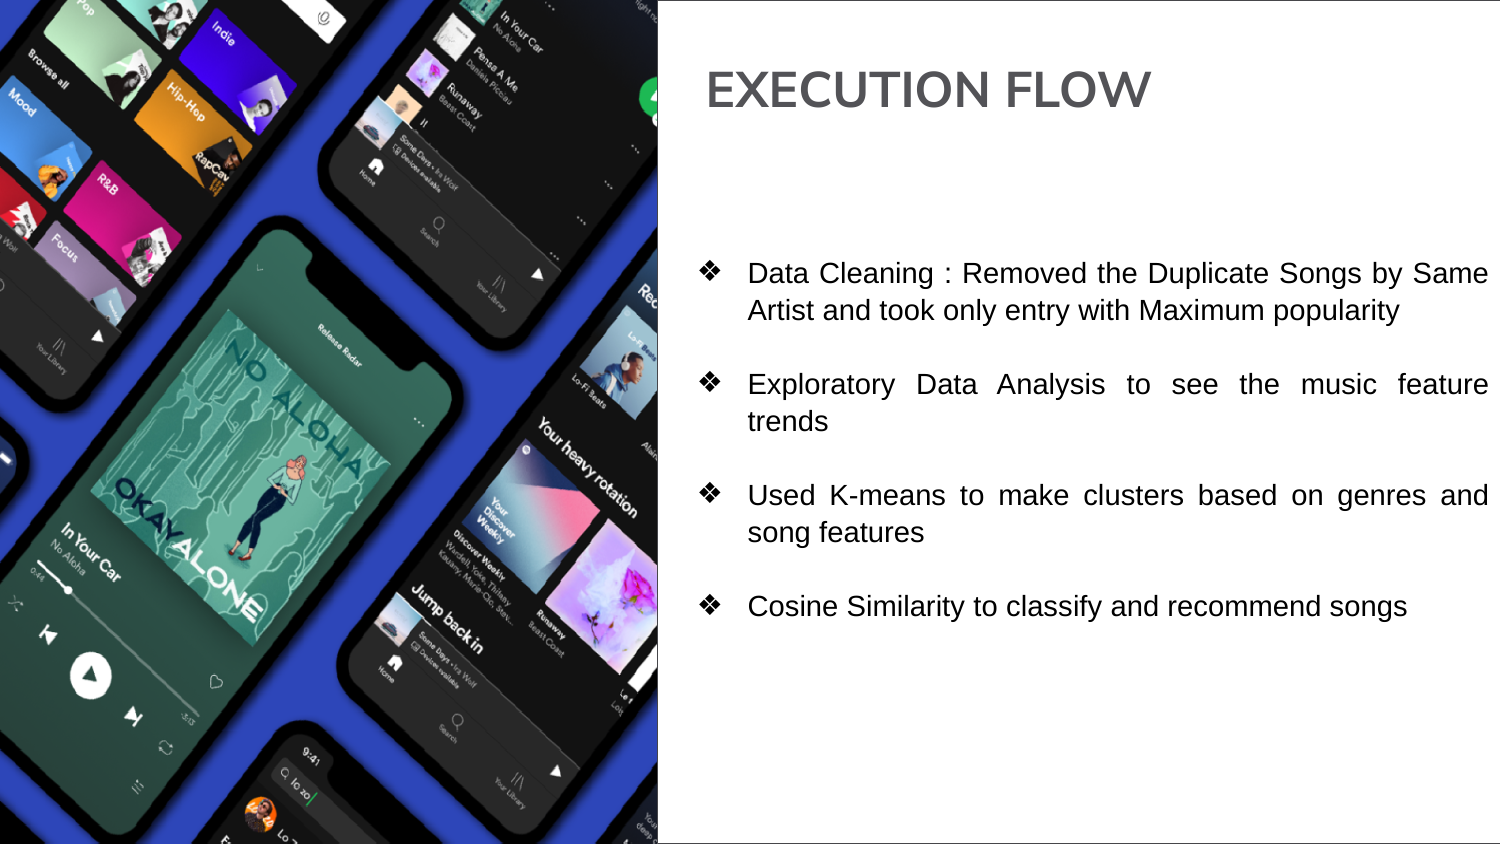

Data Cleaning : Removed the Duplicate Songs by Same Artist and took only entry with Maximum popularity

Exploratory Data Analysis to see the music feature trends

Used K-means to make clusters based on genres and song features

Cosine Similarity to classify and recommend songs

EXECUTION FLOW
#